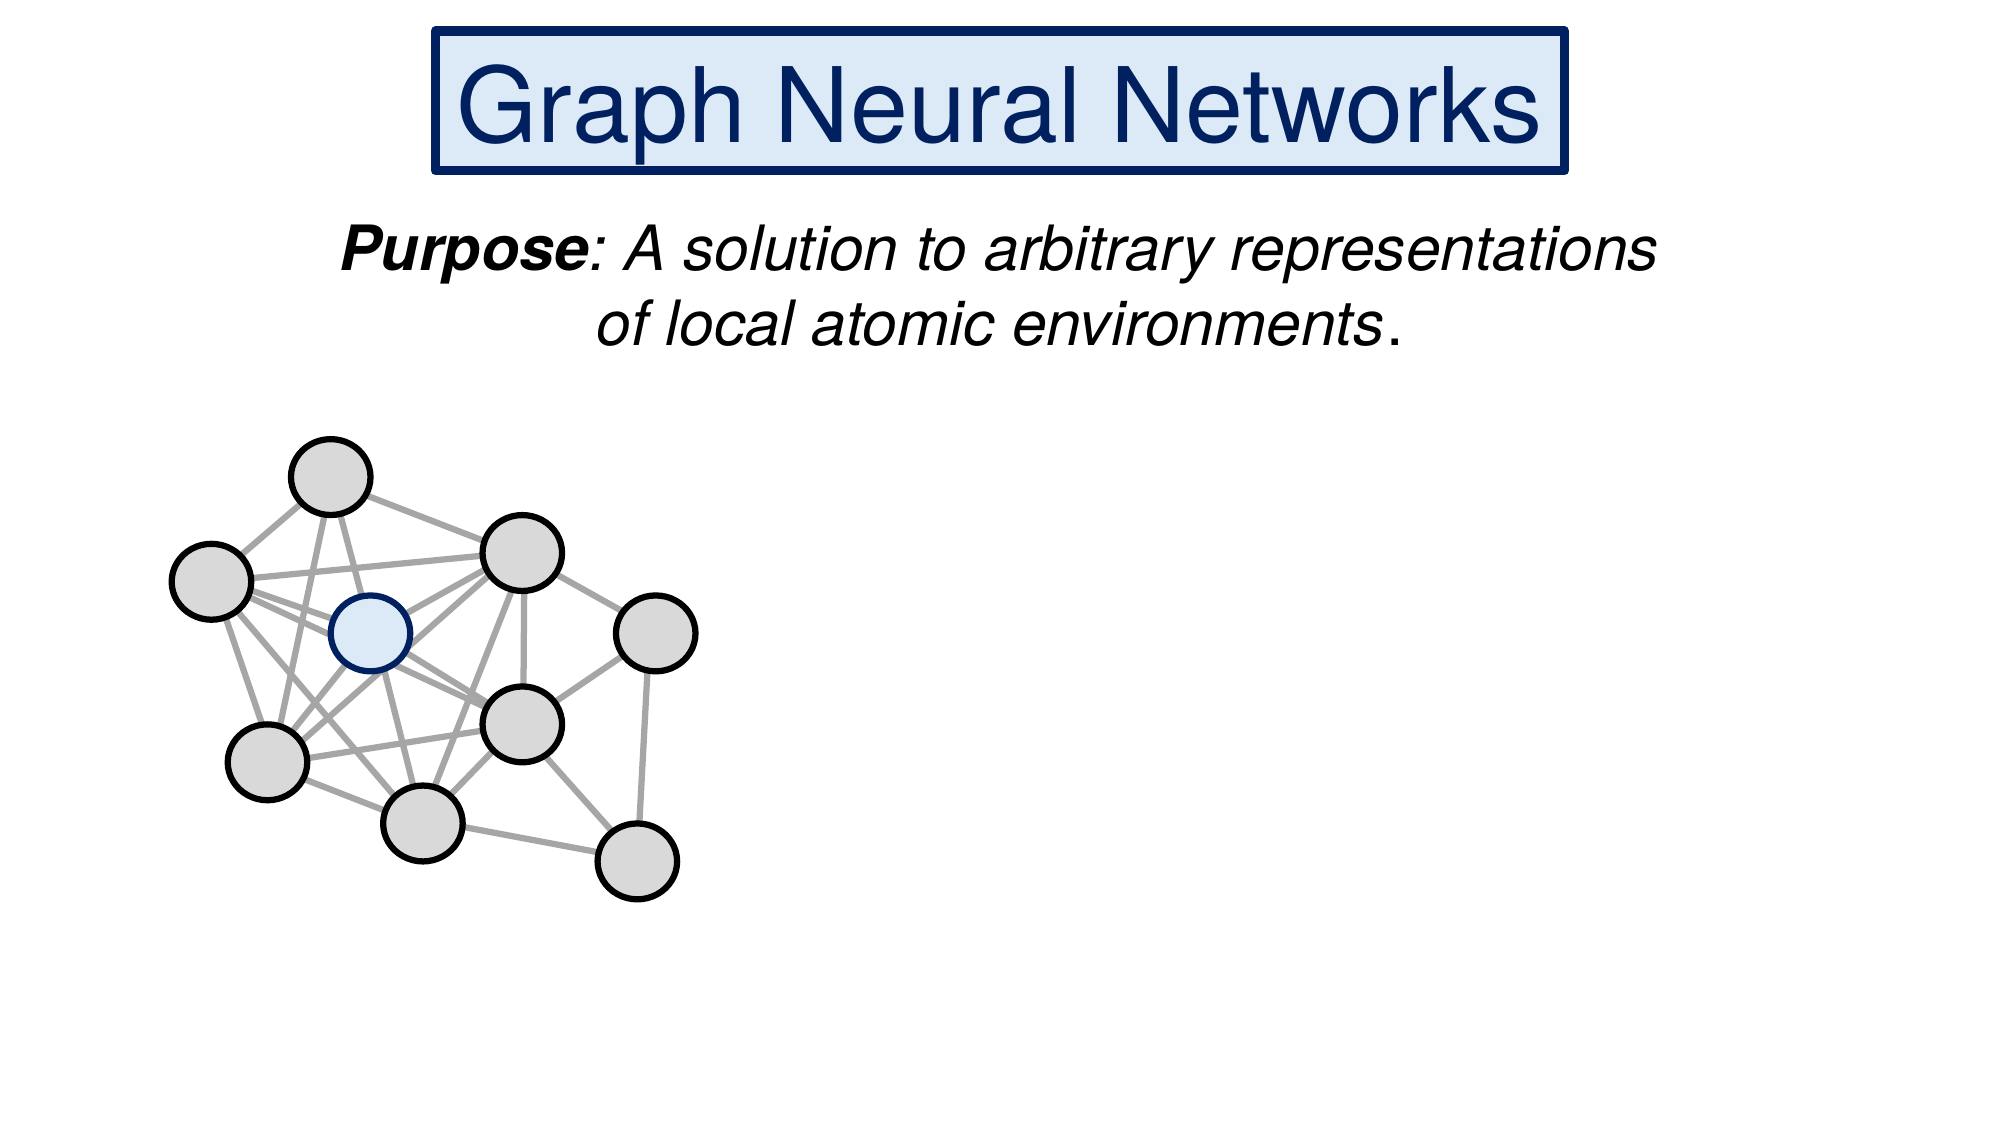

Graph Neural Networks
Purpose: A solution to arbitrary representations of local atomic environments.